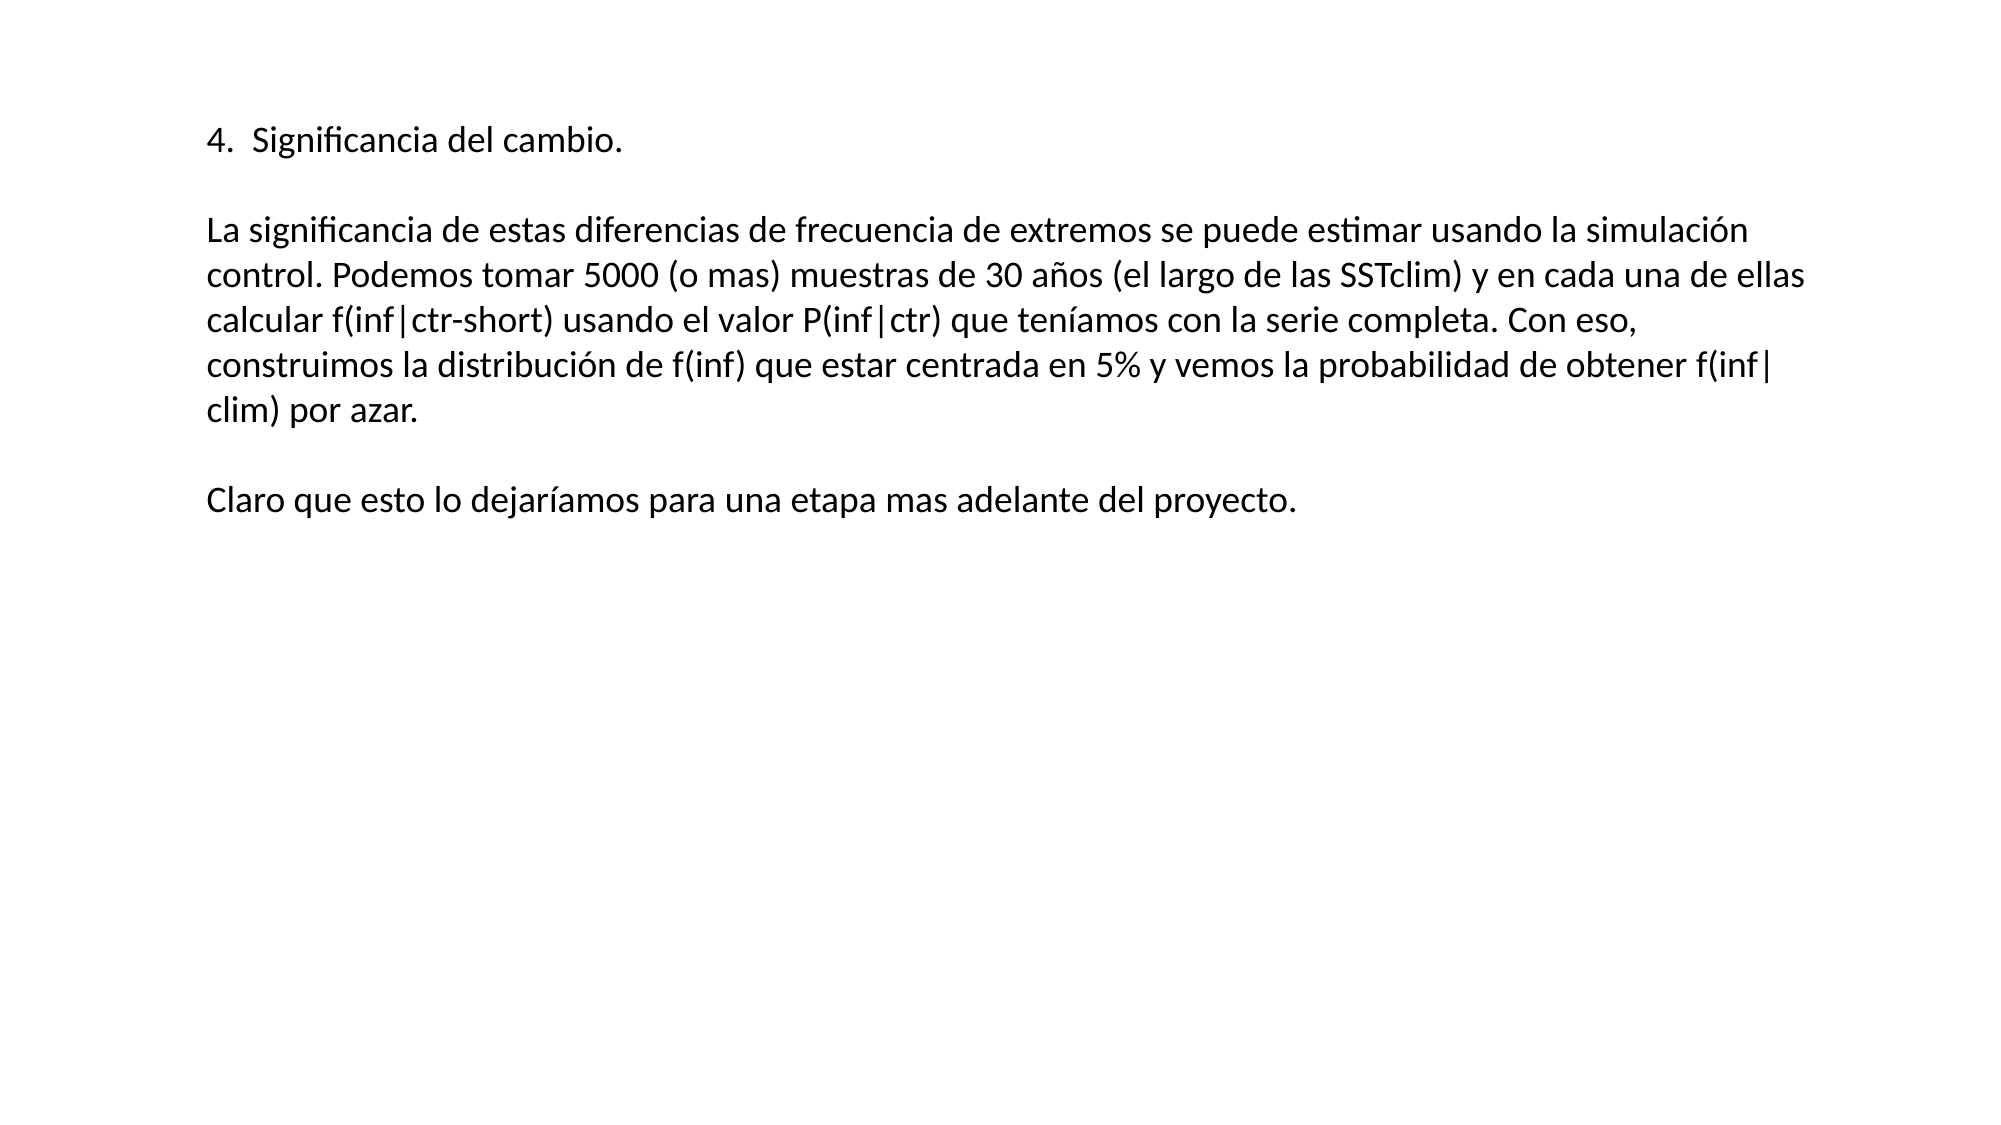

4.  Significancia del cambio.

La significancia de estas diferencias de frecuencia de extremos se puede estimar usando la simulación control. Podemos tomar 5000 (o mas) muestras de 30 años (el largo de las SSTclim) y en cada una de ellas calcular f(inf|ctr-short) usando el valor P(inf|ctr) que teníamos con la serie completa. Con eso, construimos la distribución de f(inf) que estar centrada en 5% y vemos la probabilidad de obtener f(inf|clim) por azar.

Claro que esto lo dejaríamos para una etapa mas adelante del proyecto.